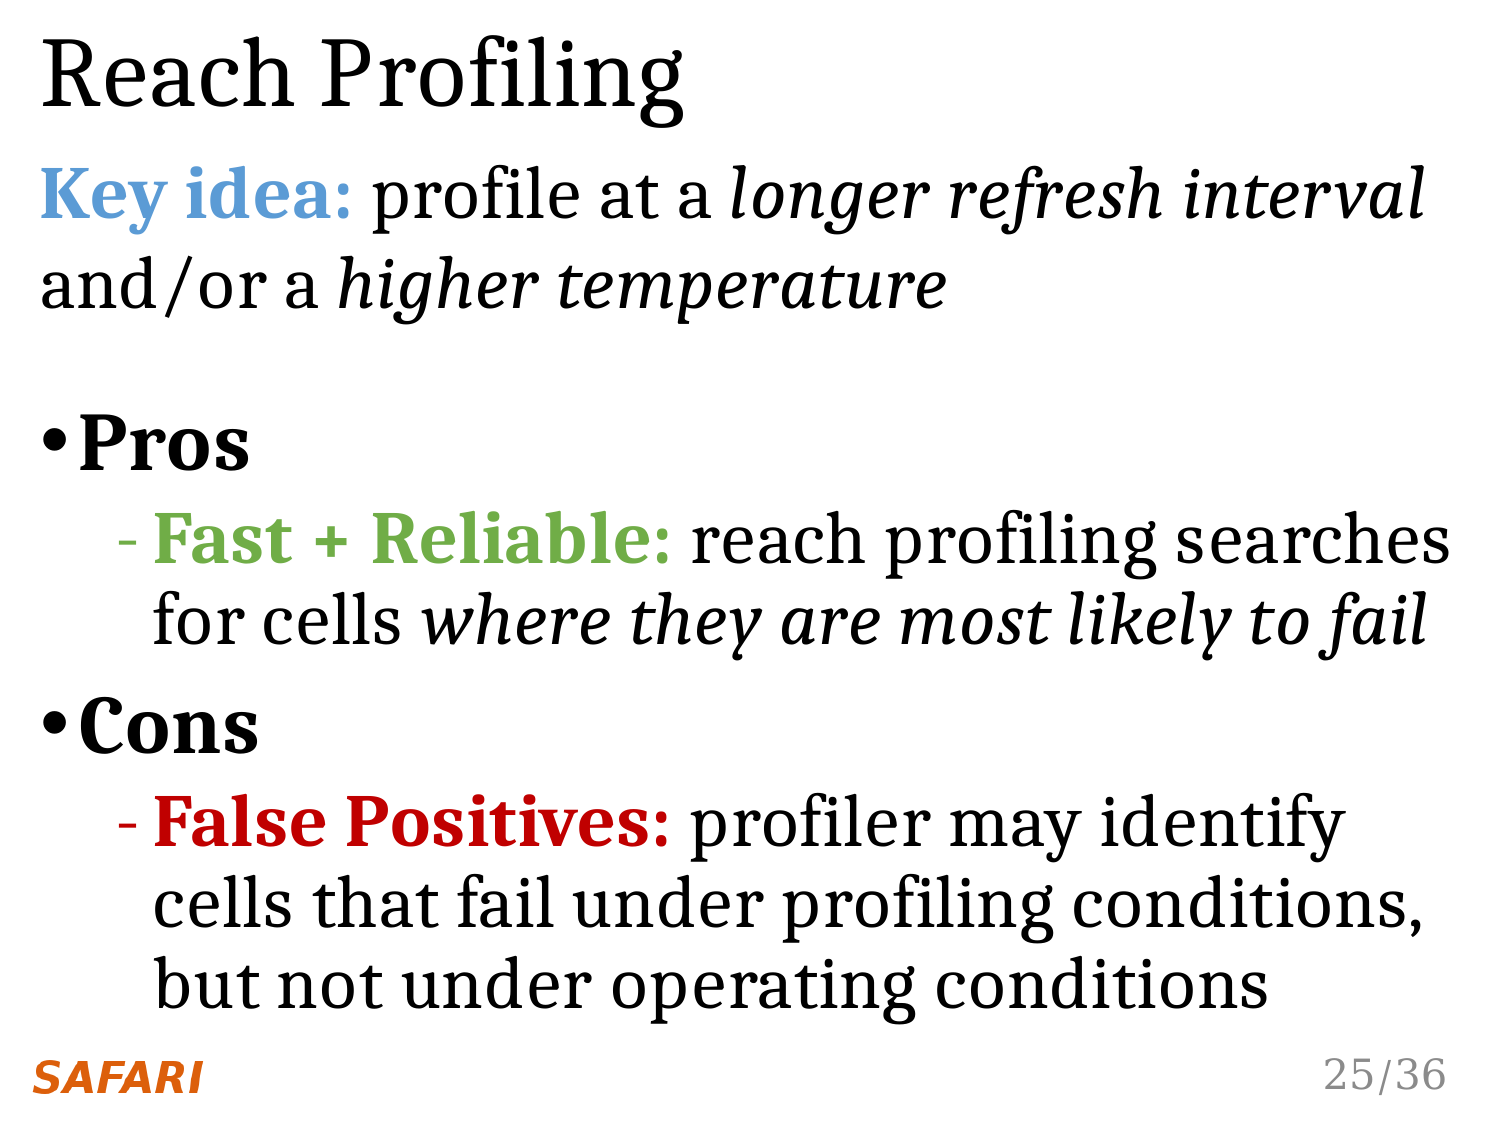

Reach Profiling
Key idea: profile at a longer refresh interval and/or a higher temperature
Pros
Fast + Reliable: reach profiling searches for cells where they are most likely to fail
Cons
False Positives: profiler may identify cells that fail under profiling conditions, but not under operating conditions
25/36